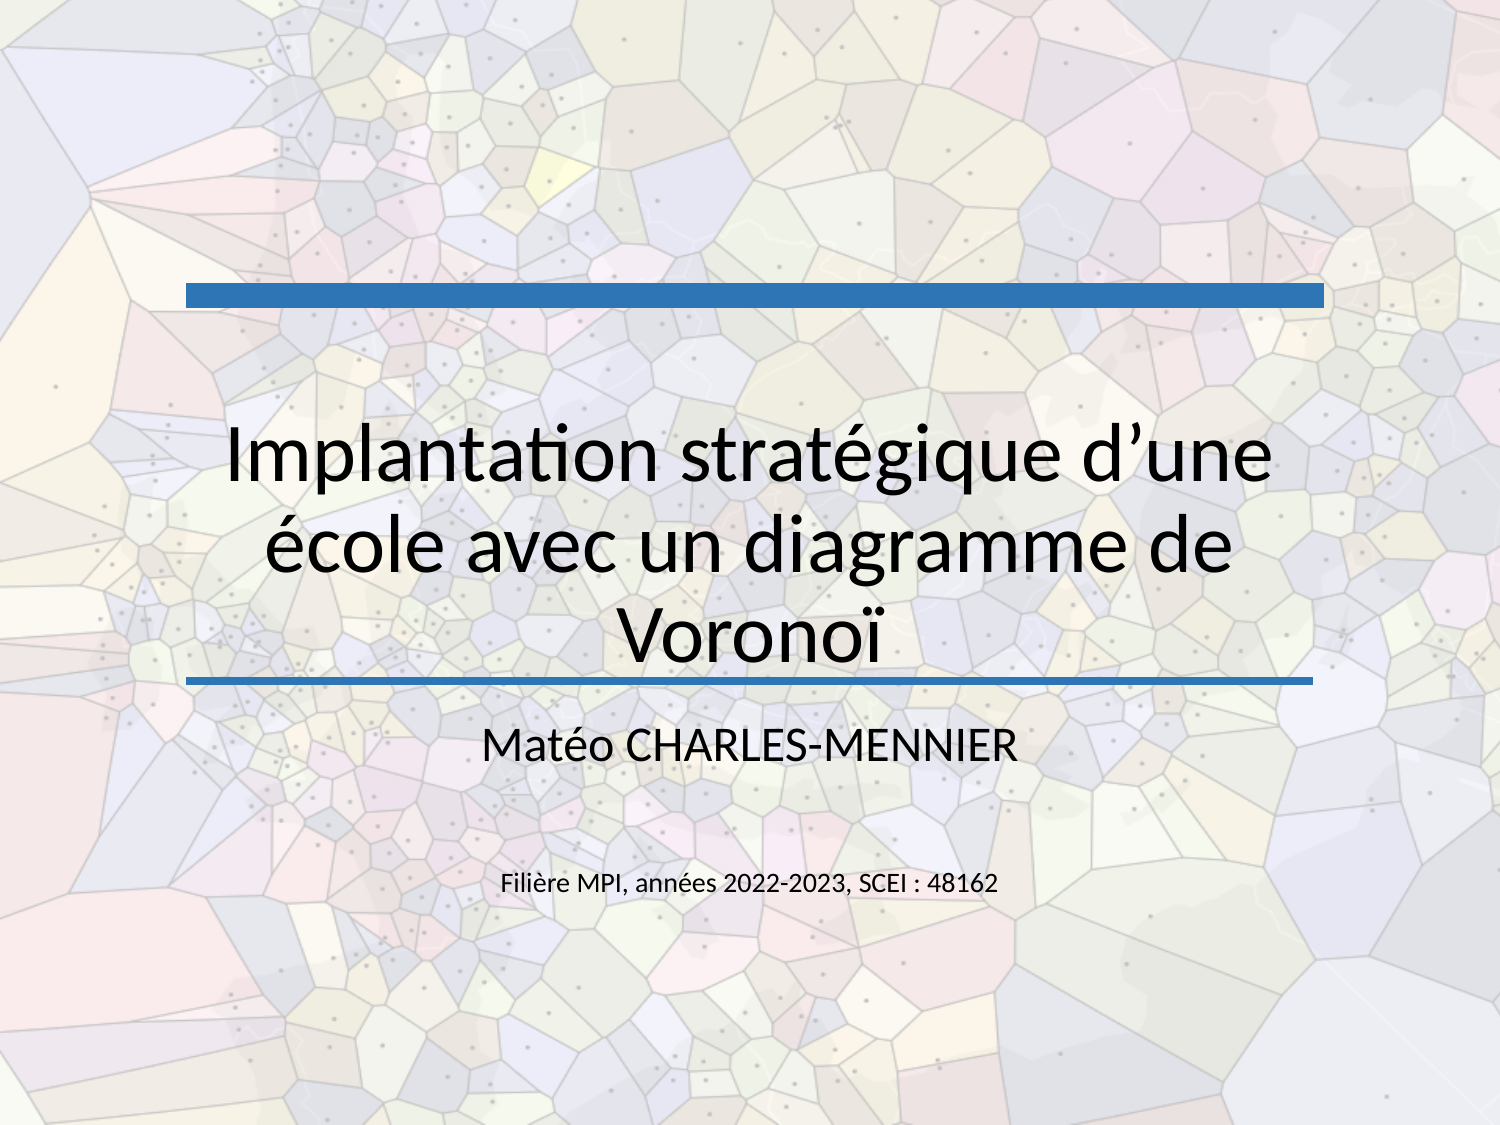

# Implantation stratégique d’une école avec un diagramme de Voronoï

Matéo CHARLES-MENNIER

Filière MPI, années 2022-2023, SCEI : 48162